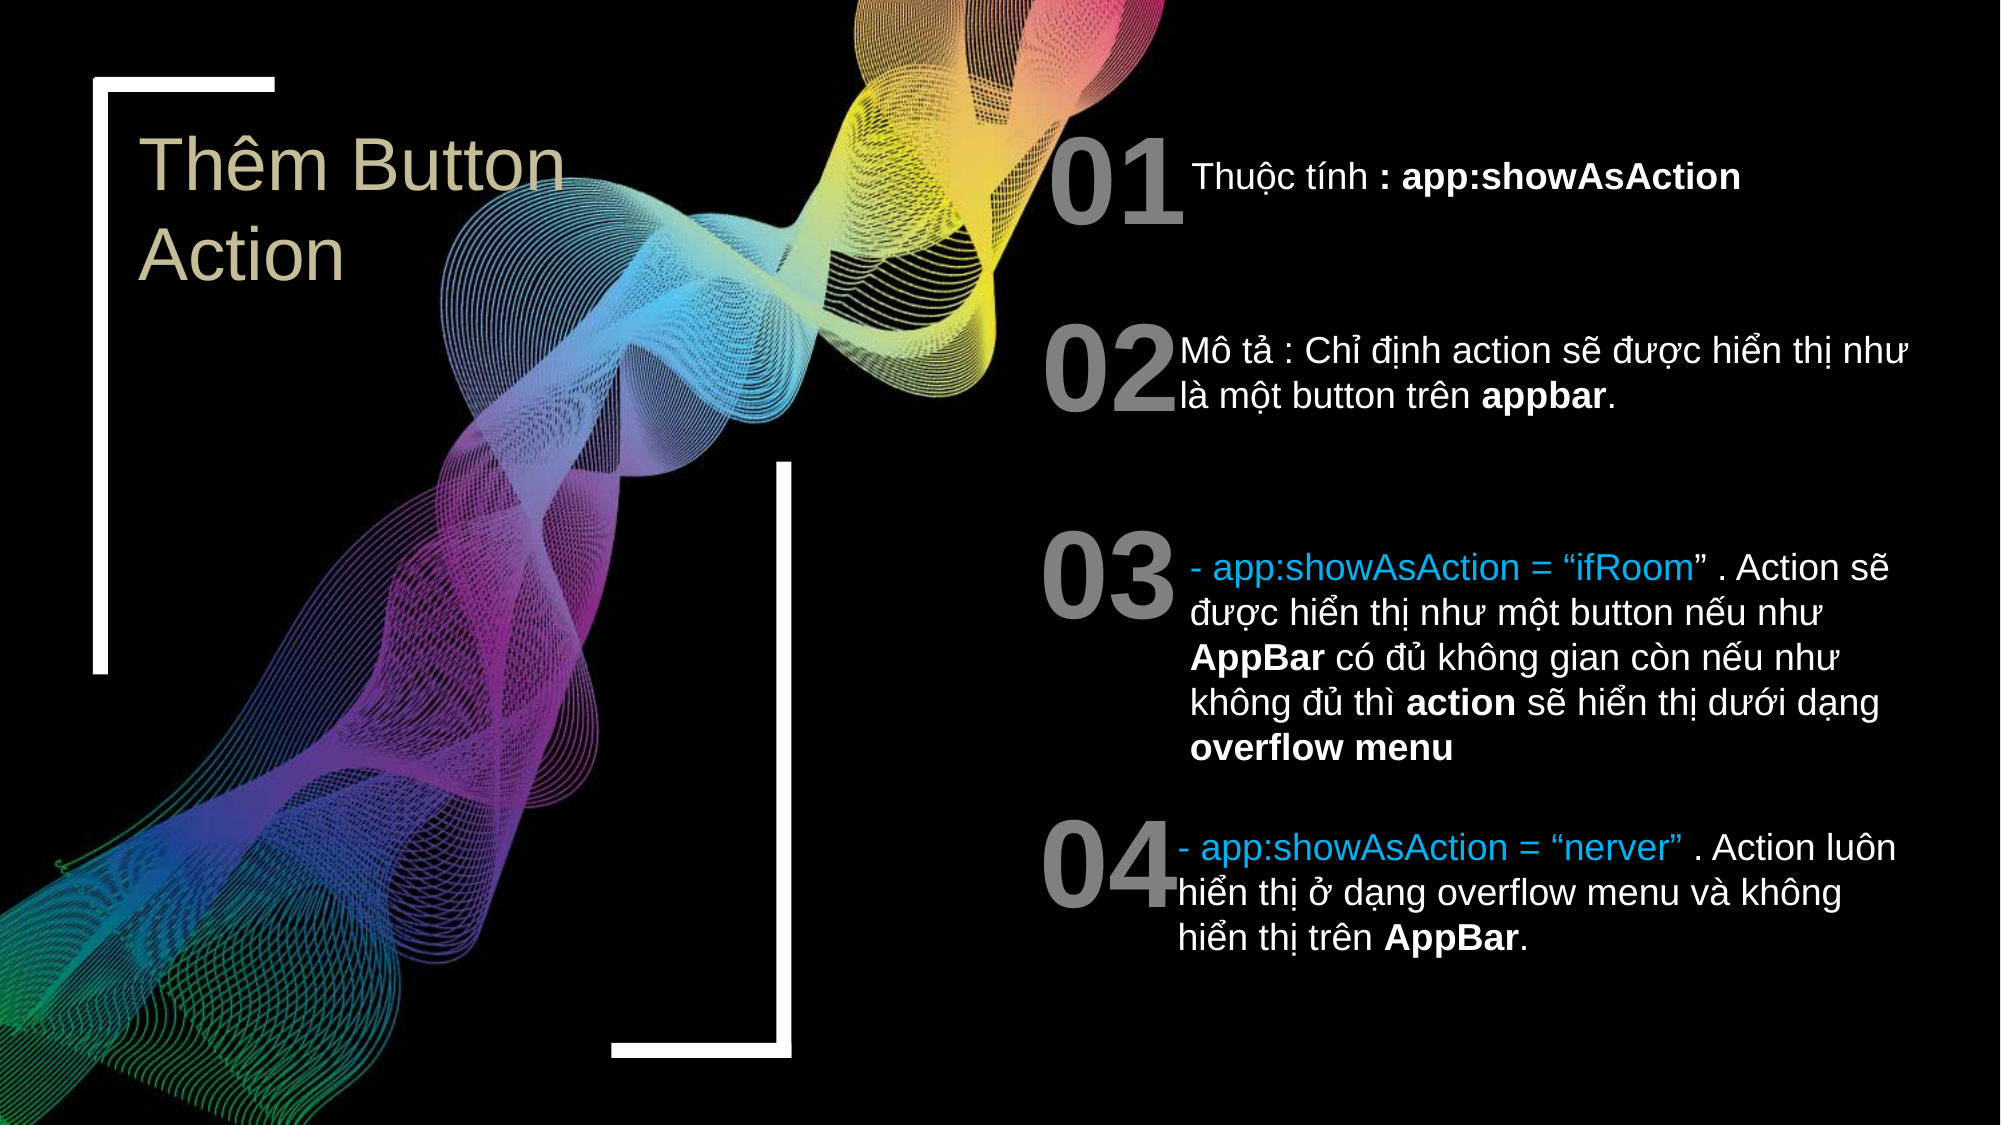

01
Thuộc tính : app:showAsAction
Thêm Button Action
02
Mô tả : Chỉ định action sẽ được hiển thị như là một button trên appbar.

03
- app:showAsAction = “ifRoom” . Action sẽ được hiển thị như một button nếu như AppBar có đủ không gian còn nếu như không đủ thì action sẽ hiển thị dưới dạng overflow menu

04
- app:showAsAction = “nerver” . Action luôn hiển thị ở dạng overflow menu và không hiển thị trên AppBar.